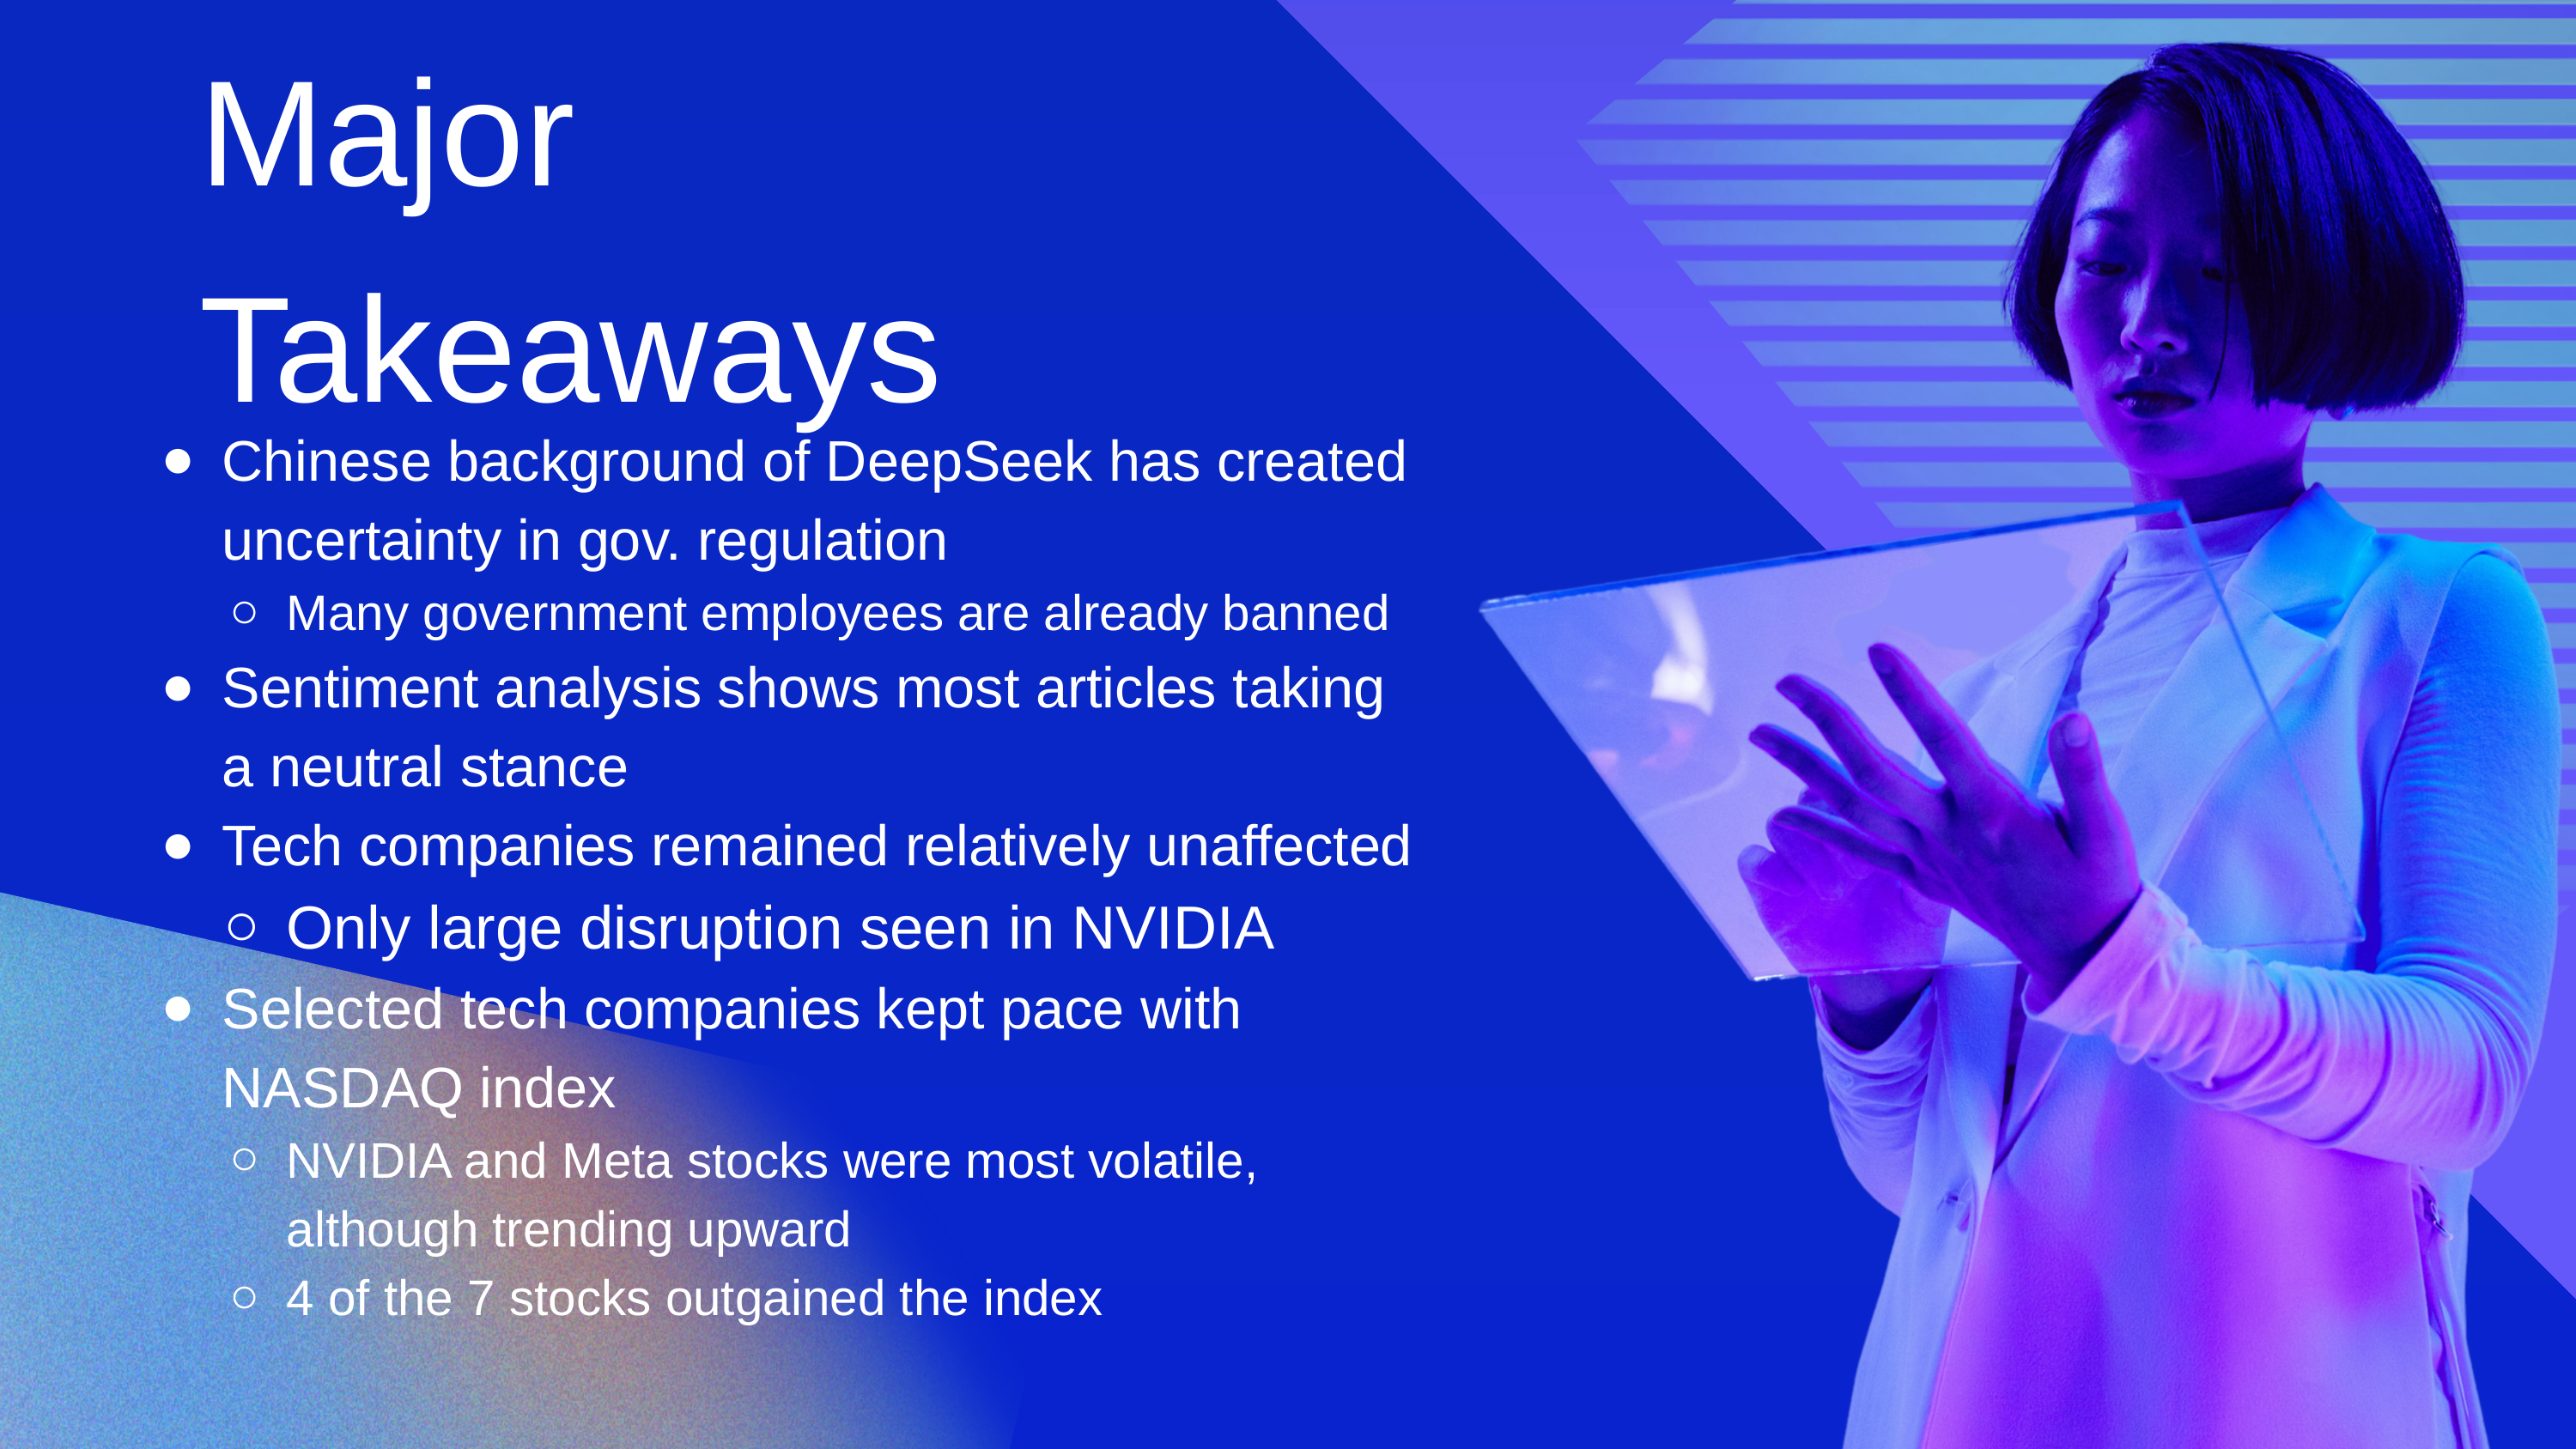

Major Takeaways

Chinese background of DeepSeek has created uncertainty in gov. regulation
Many government employees are already banned
Sentiment analysis shows most articles taking a neutral stance
Tech companies remained relatively unaffected
Only large disruption seen in NVIDIA
Selected tech companies kept pace with NASDAQ index
NVIDIA and Meta stocks were most volatile, although trending upward
4 of the 7 stocks outgained the index